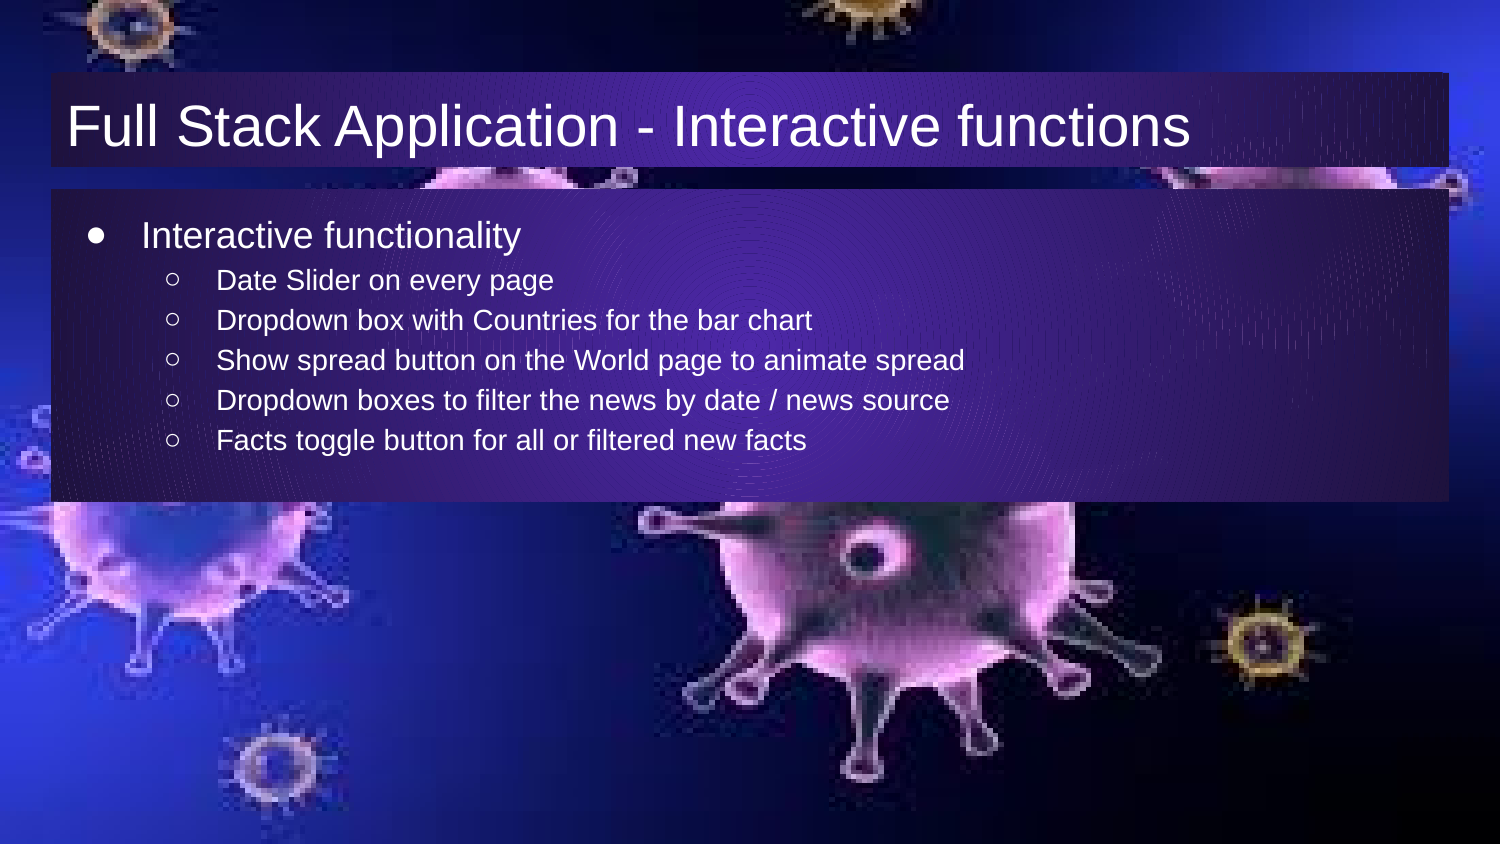

# Full Stack Application - Interactive functions
Interactive functionality
Date Slider on every page
Dropdown box with Countries for the bar chart
Show spread button on the World page to animate spread
Dropdown boxes to filter the news by date / news source
Facts toggle button for all or filtered new facts

Heroku app: corona-spread.herokuapp.com